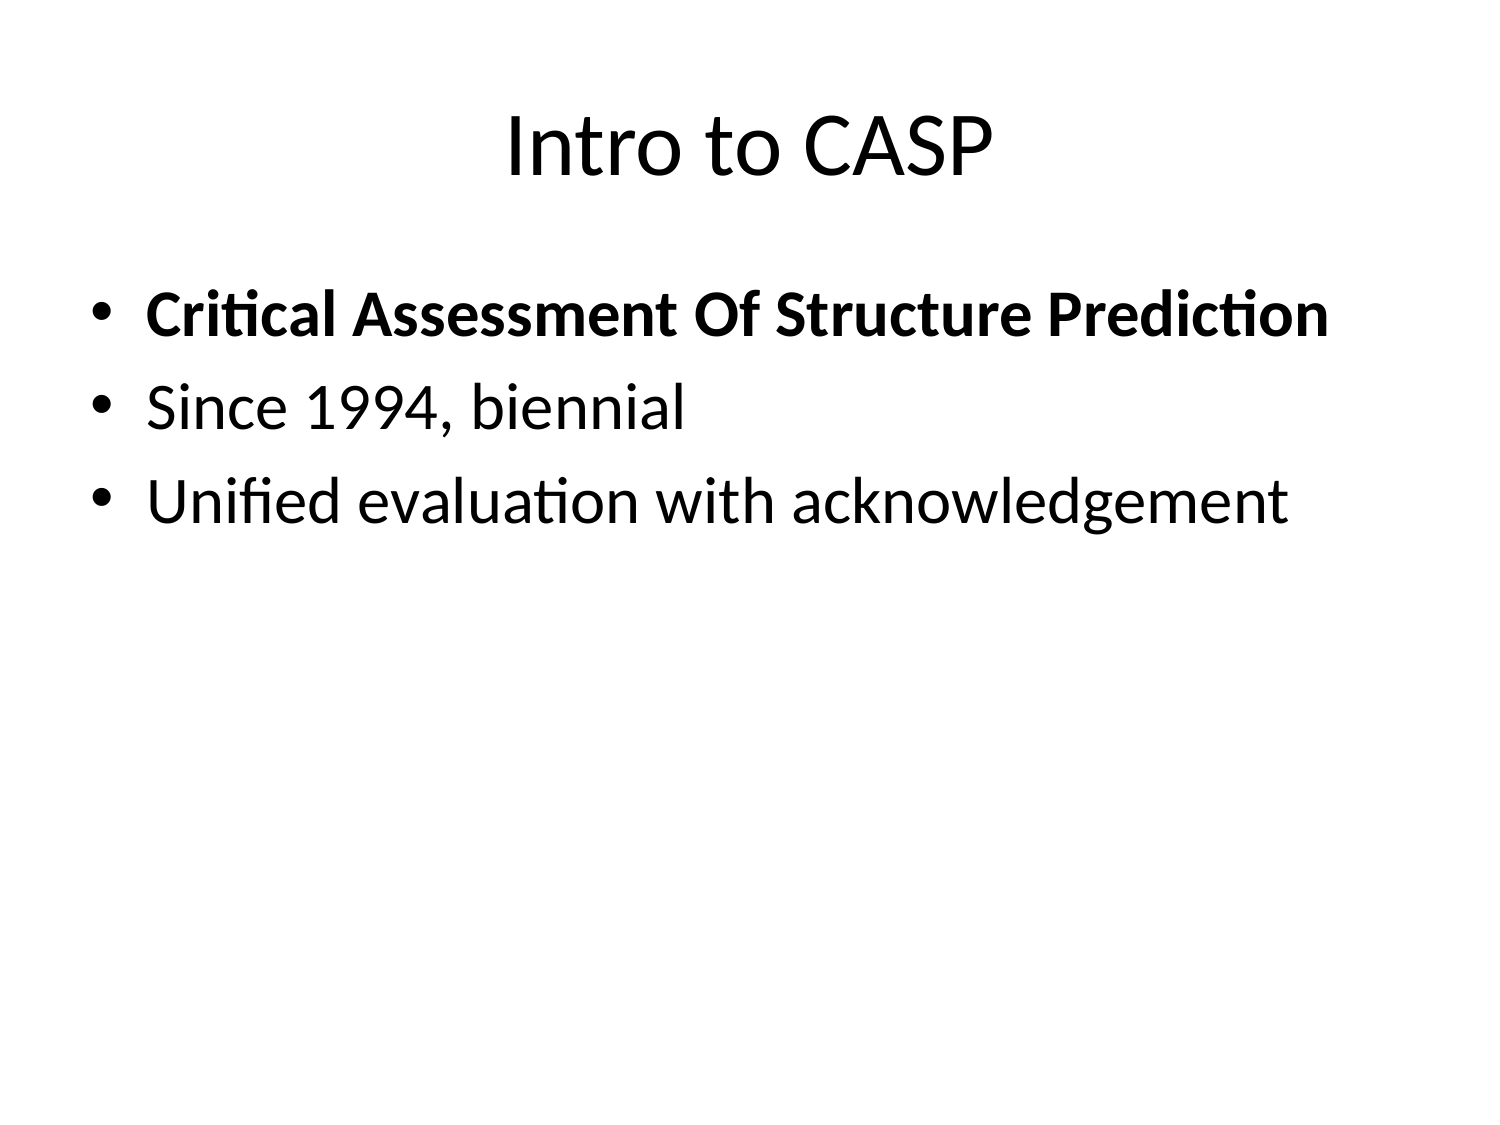

# Intro to CASP
Critical Assessment Of Structure Prediction
Since 1994, biennial
Unified evaluation with acknowledgement